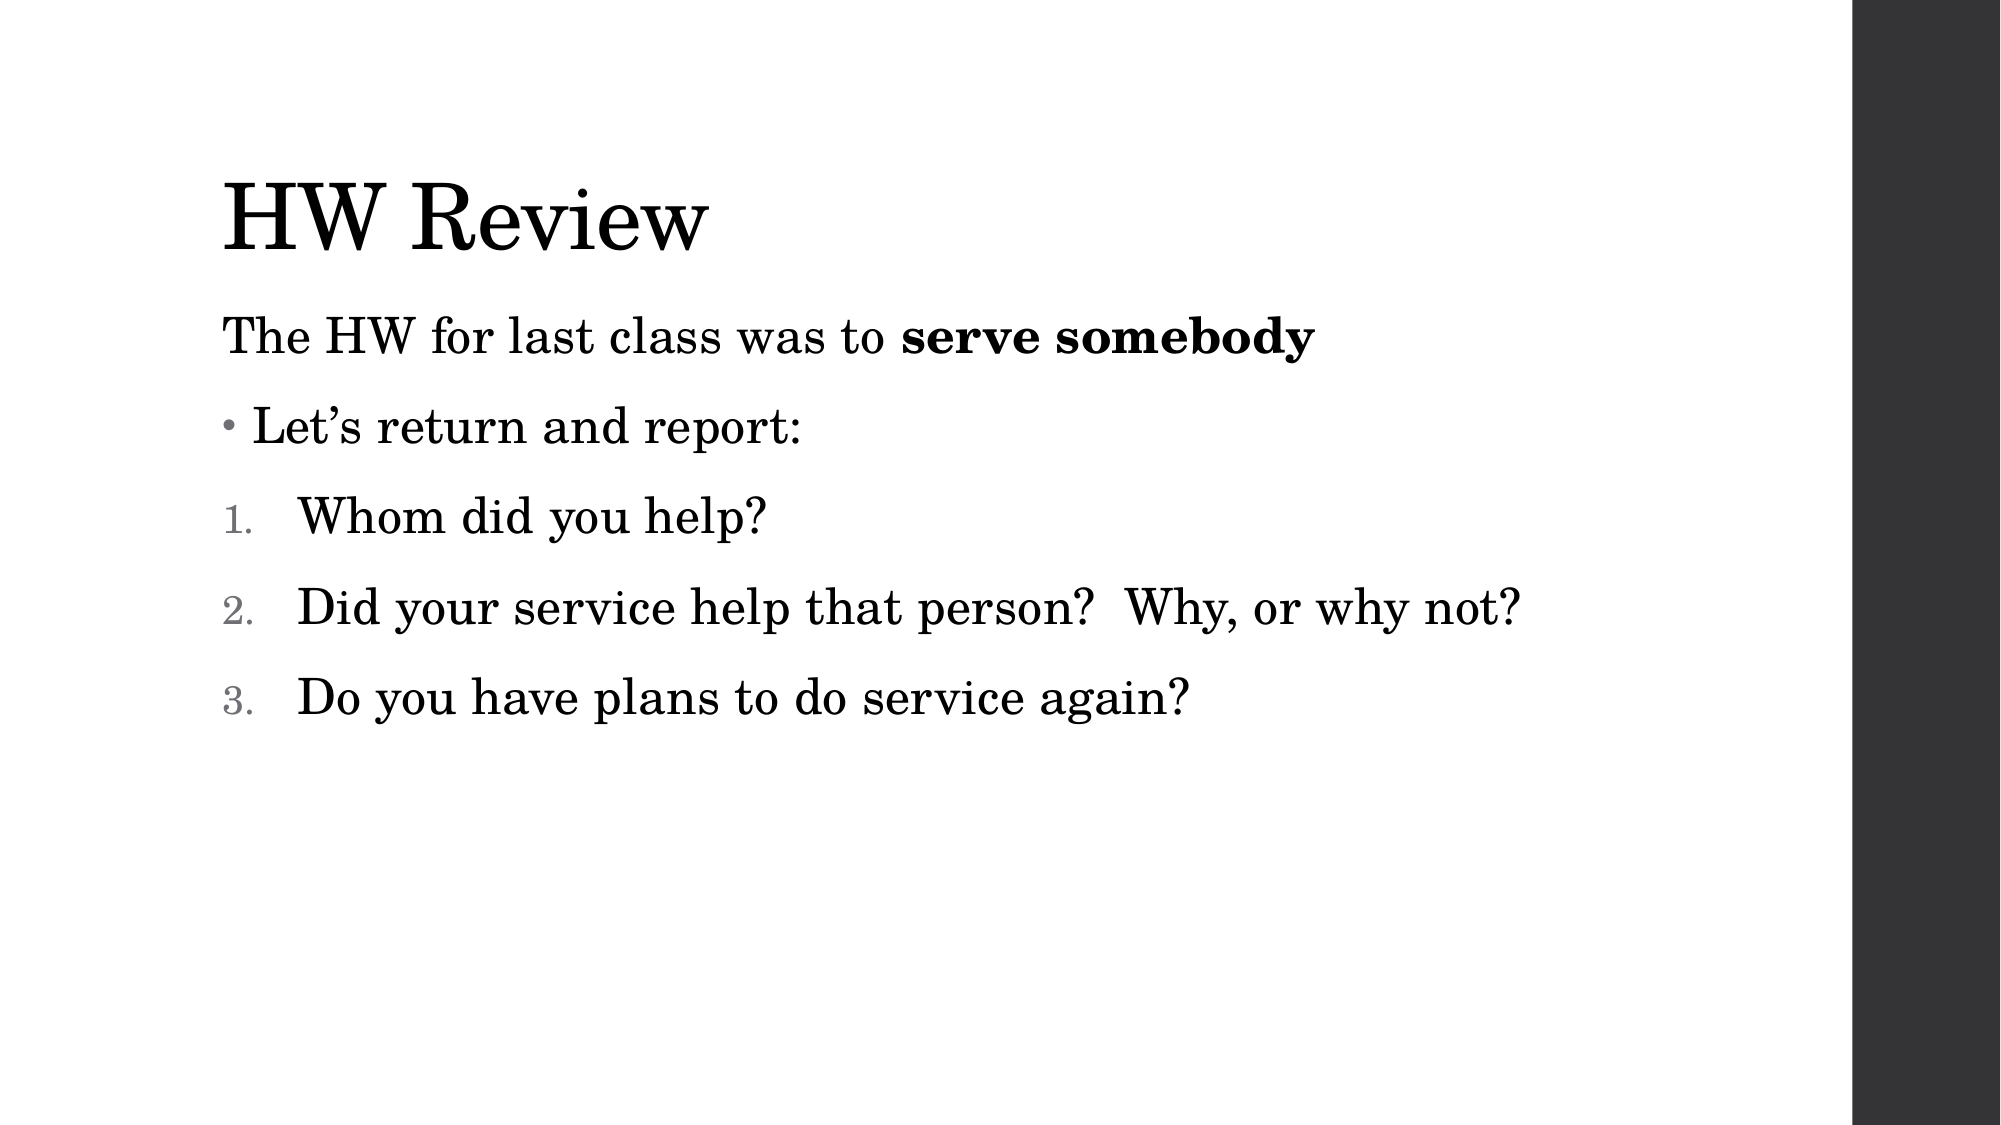

# HW Review
The HW for last class was to serve somebody
Let’s return and report:
Whom did you help?
Did your service help that person?  Why, or why not?
Do you have plans to do service again?